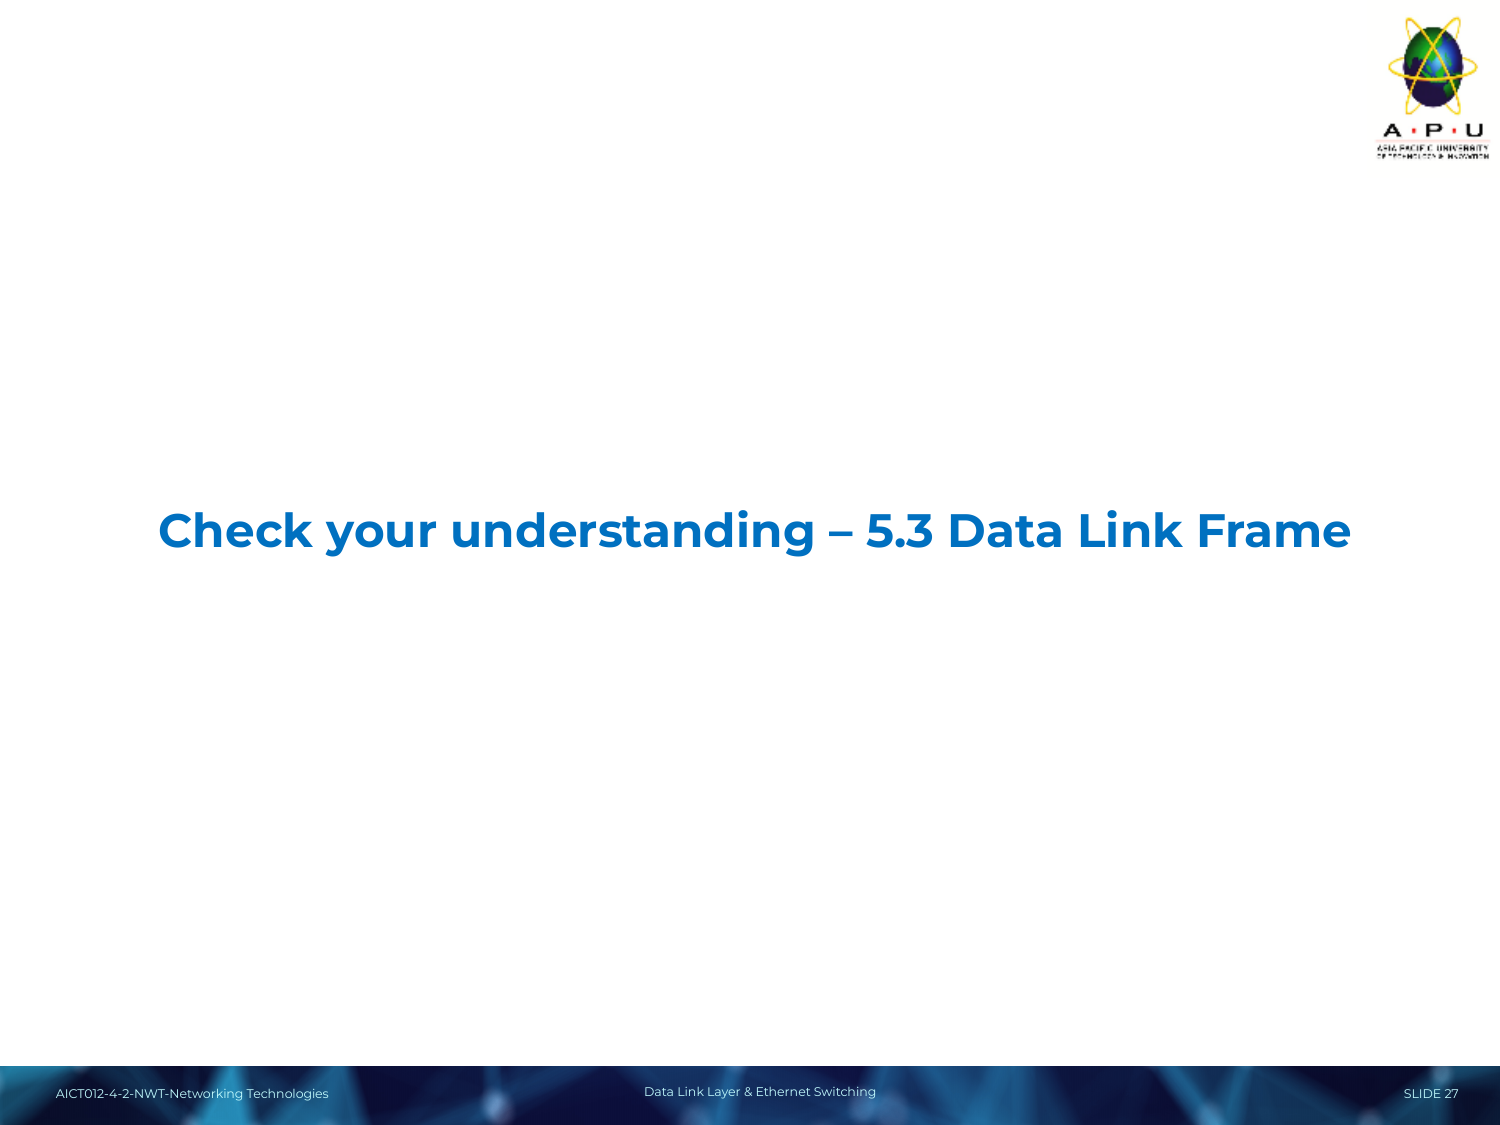

# Check your understanding – 5.3 Data Link Frame